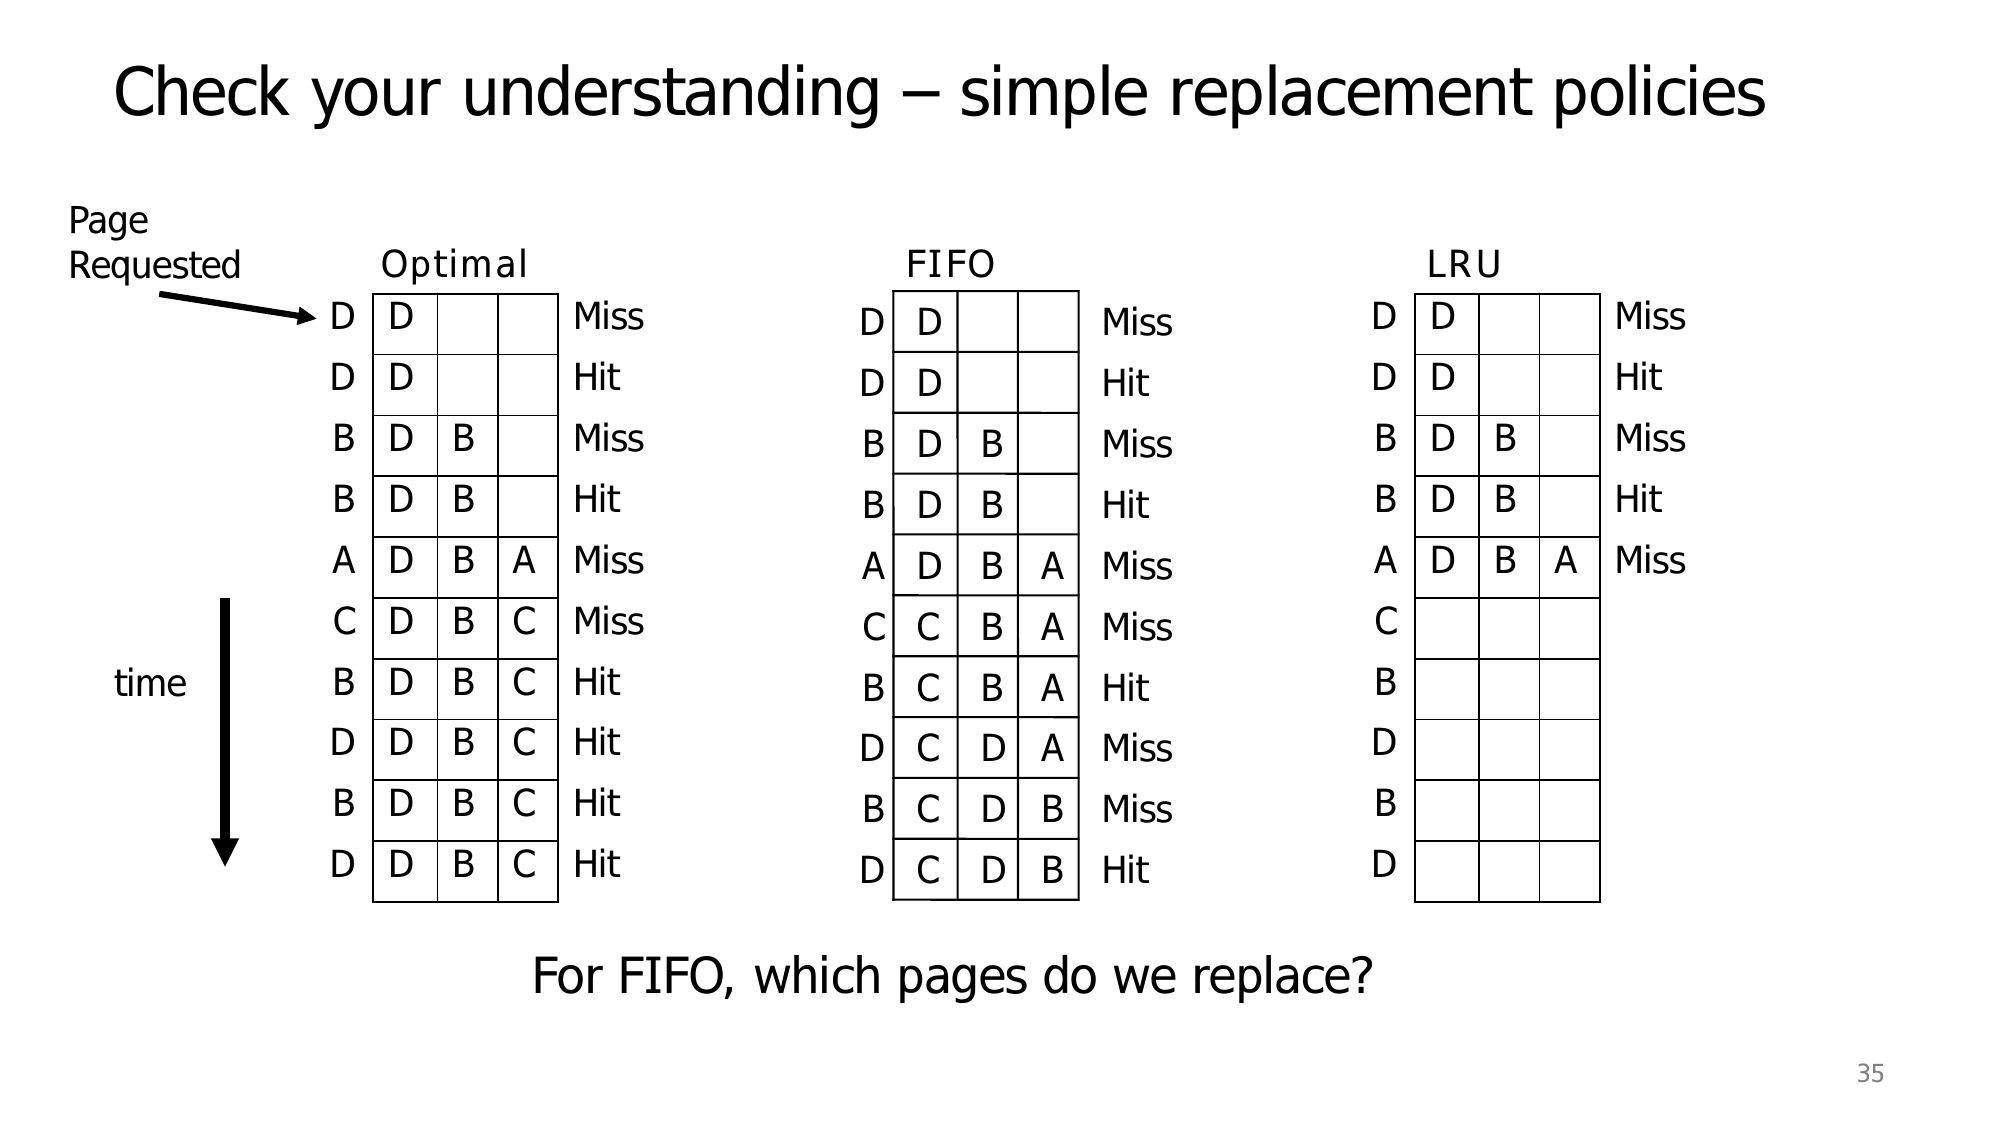

# Check your understanding – simple replacement policies
Page Requested
LRU
Optimal
FIFO

| D | D |  |  | Miss |
| --- | --- | --- | --- | --- |
| D | D |  |  | Hit |
| B | D | B |  | Miss |
| B | D | B |  | Hit |
| A | D | B | A | Miss |
| C | D | B | C | Miss |
| B | D | B | C | Hit |
| D | D | B | C | Hit |
| B | D | B | C | Hit |
| D | D | B | C | Hit |
| D | D |  |  | Miss |
| --- | --- | --- | --- | --- |
| D | D |  |  | Hit |
| B | D | B |  | Miss |
| B | D | B |  | Hit |
| A | D | B | A | Miss |
| C |  |  |  |  |
| B |  |  |  |  |
| D |  |  |  |  |
| B |  |  |  |  |
| D |  |  |  |  |
D
D
Miss

D
D
Hit

B
D
B
Miss

B
D
B
Hit

A
D
B
A
Miss

C
C
B
A
Miss
time

B
C
B
A
Hit

D
C
D
A
Miss

B
C
D
B
Miss

D
C
D
B
Hit

For FIFO, which pages do we replace?
35